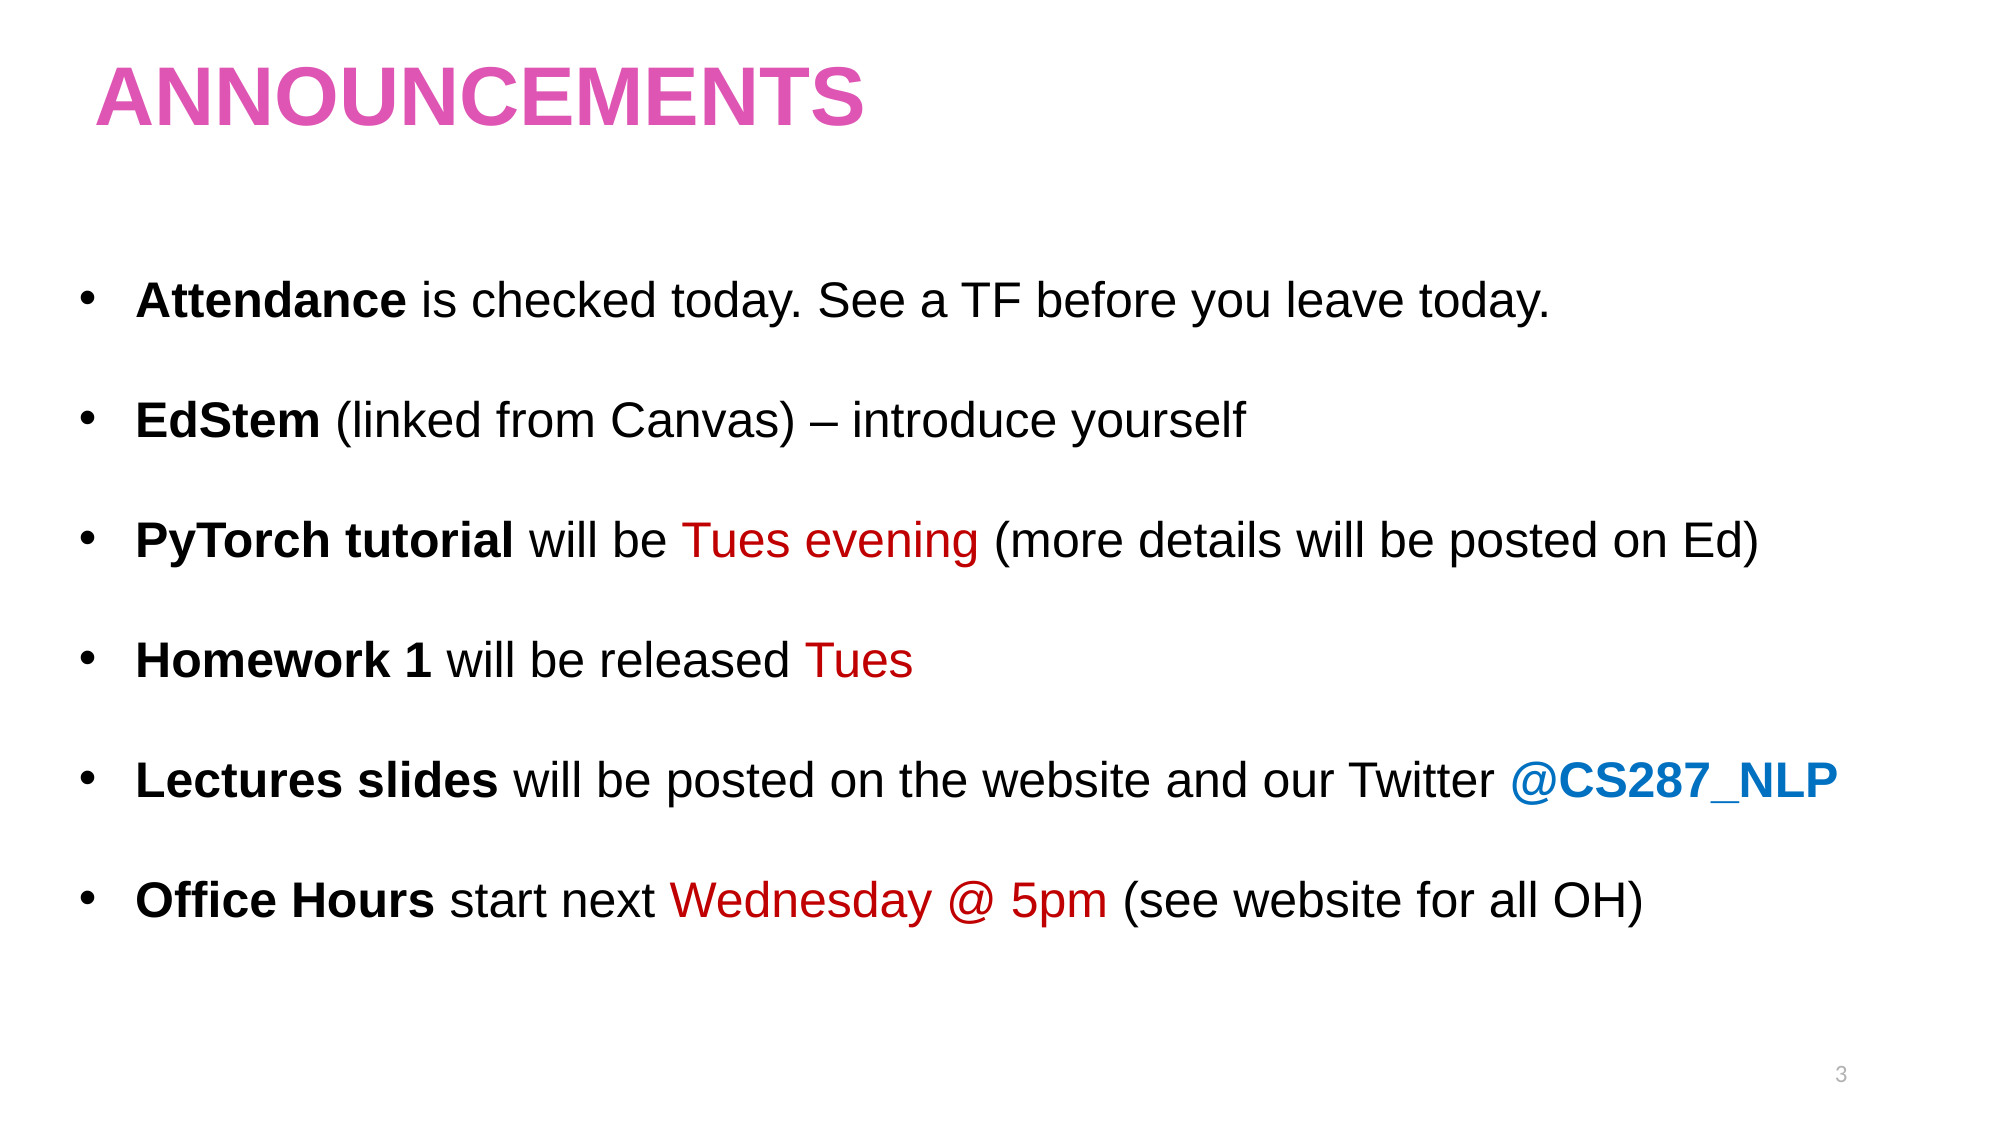

ANNOUNCEMENTS
Attendance is checked today. See a TF before you leave today.
EdStem (linked from Canvas) – introduce yourself
PyTorch tutorial will be Tues evening (more details will be posted on Ed)
Homework 1 will be released Tues
Lectures slides will be posted on the website and our Twitter @CS287_NLP
Office Hours start next Wednesday @ 5pm (see website for all OH)
3